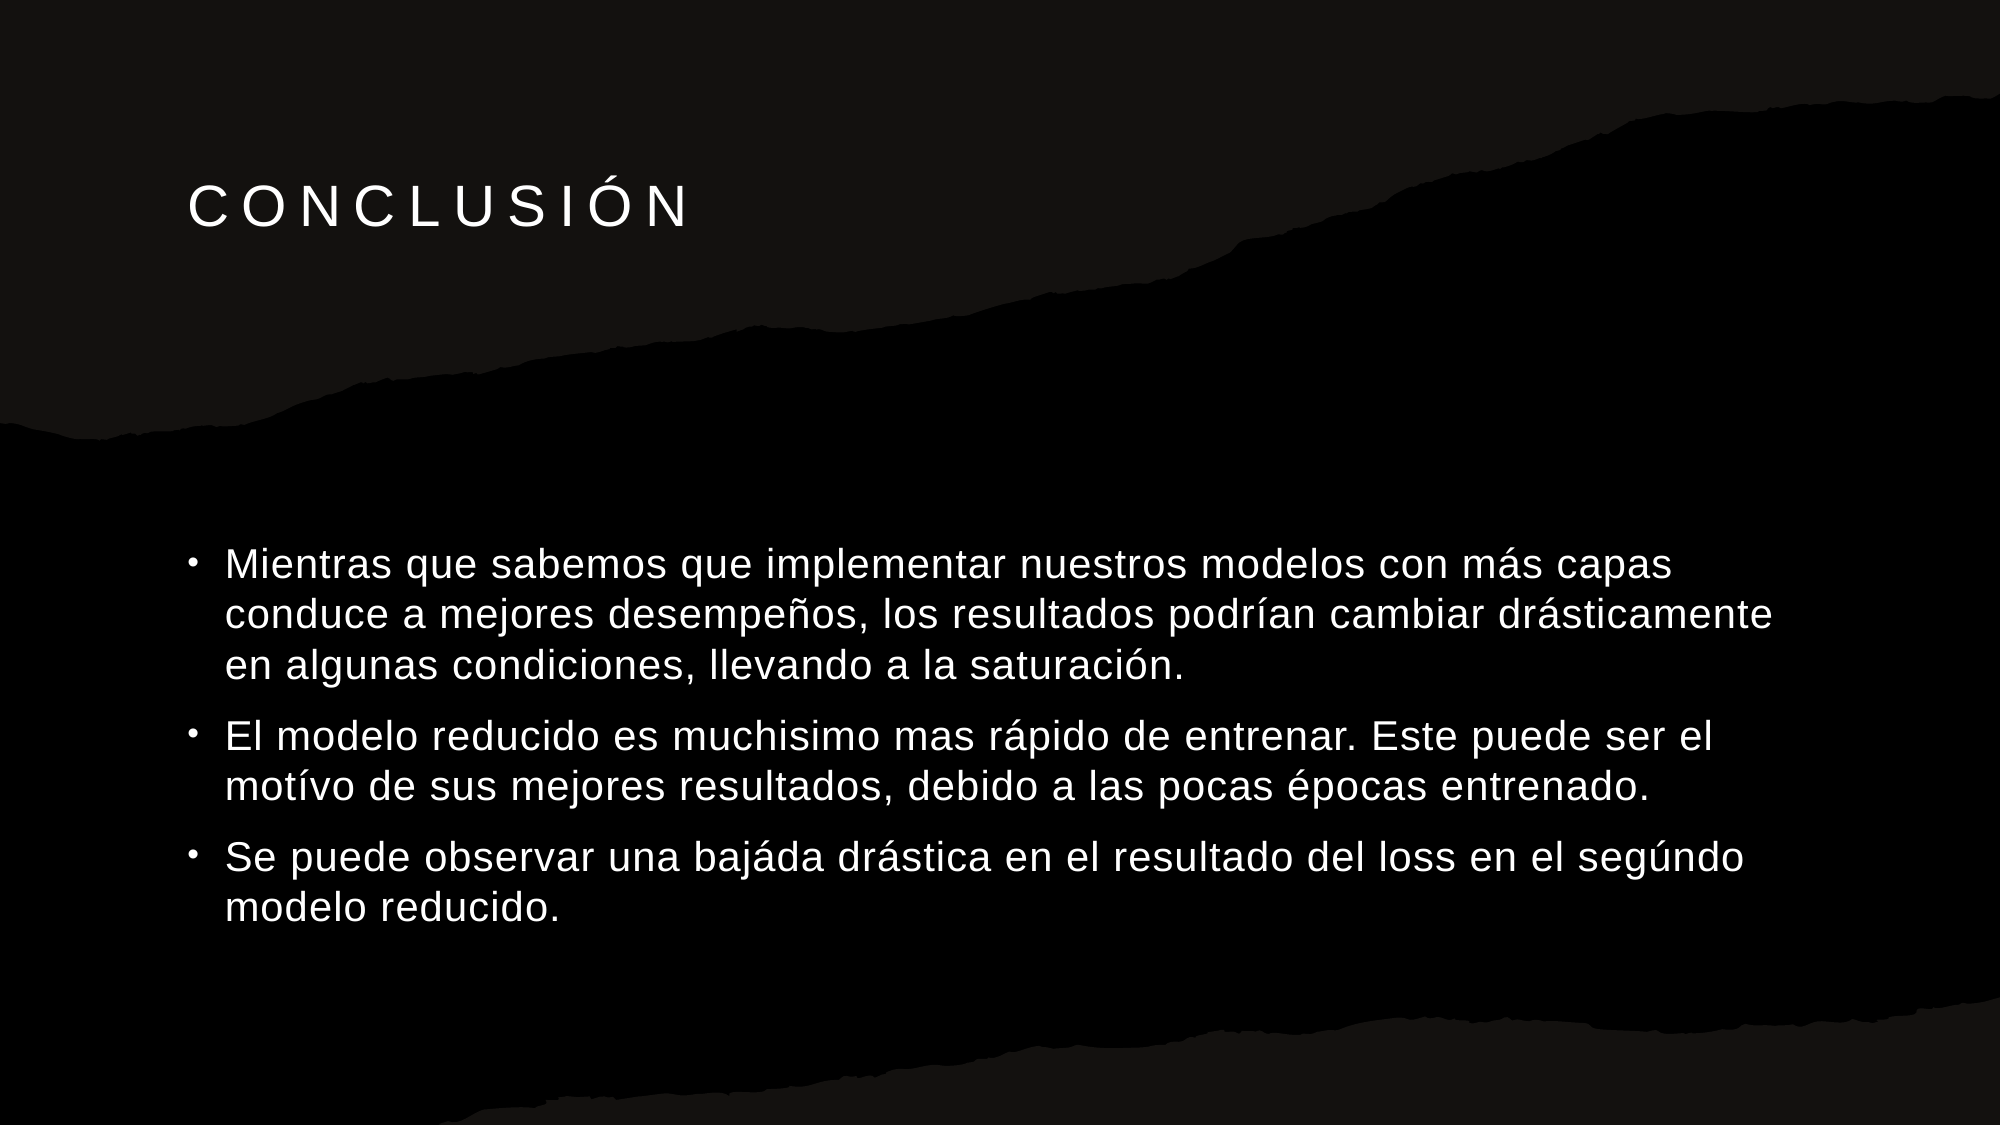

# Conclusión
Mientras que sabemos que implementar nuestros modelos con más capas conduce a mejores desempeños, los resultados podrían cambiar drásticamente en algunas condiciones, llevando a la saturación.
El modelo reducido es muchisimo mas rápido de entrenar. Este puede ser el motívo de sus mejores resultados, debido a las pocas épocas entrenado.
Se puede observar una bajáda drástica en el resultado del loss en el segúndo modelo reducido.